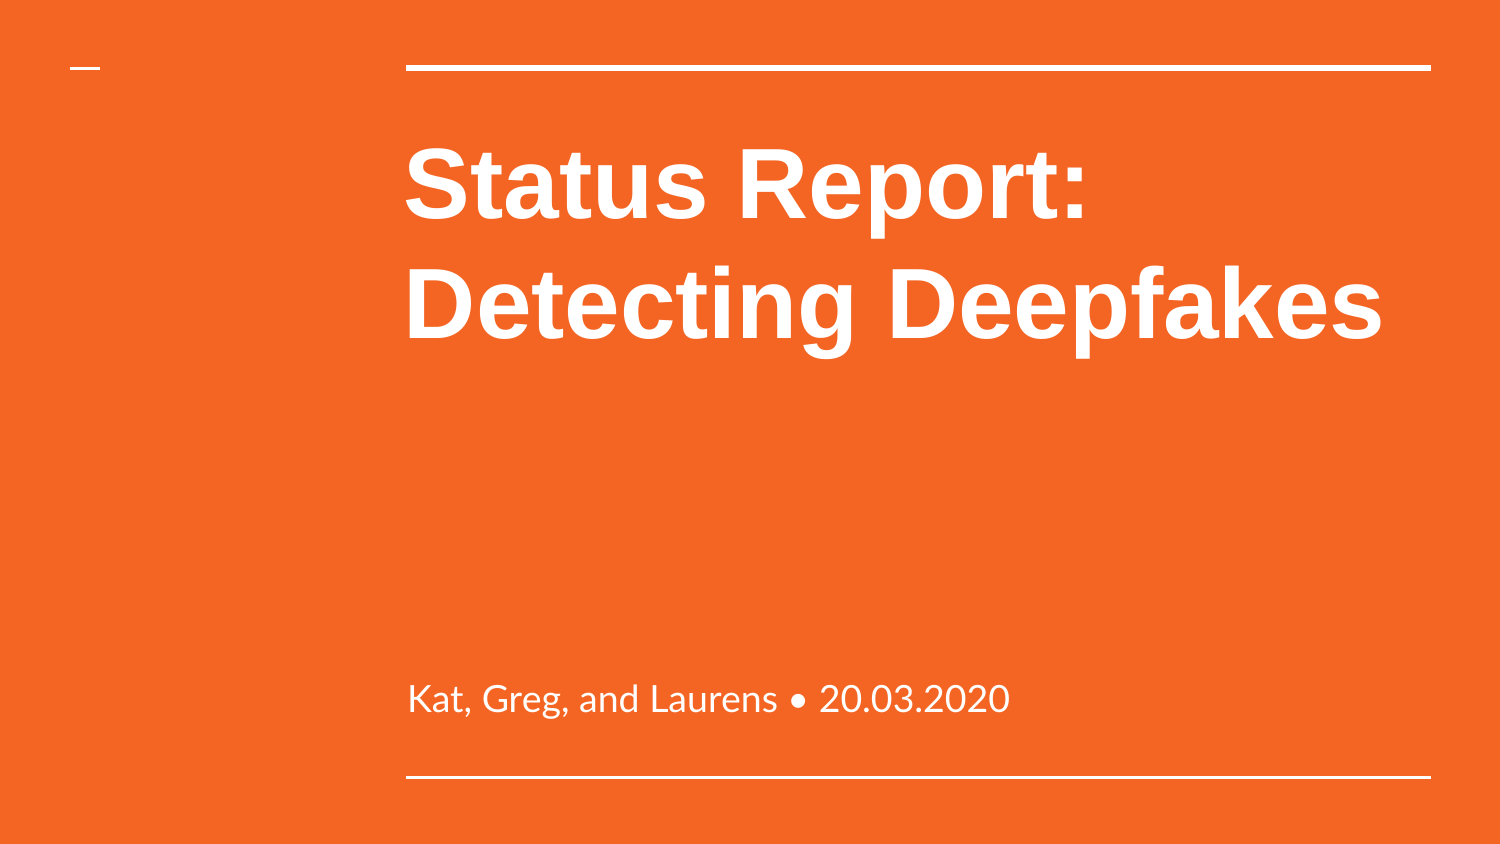

# Status Report: Detecting Deepfakes
Kat, Greg, and Laurens • 20.03.2020